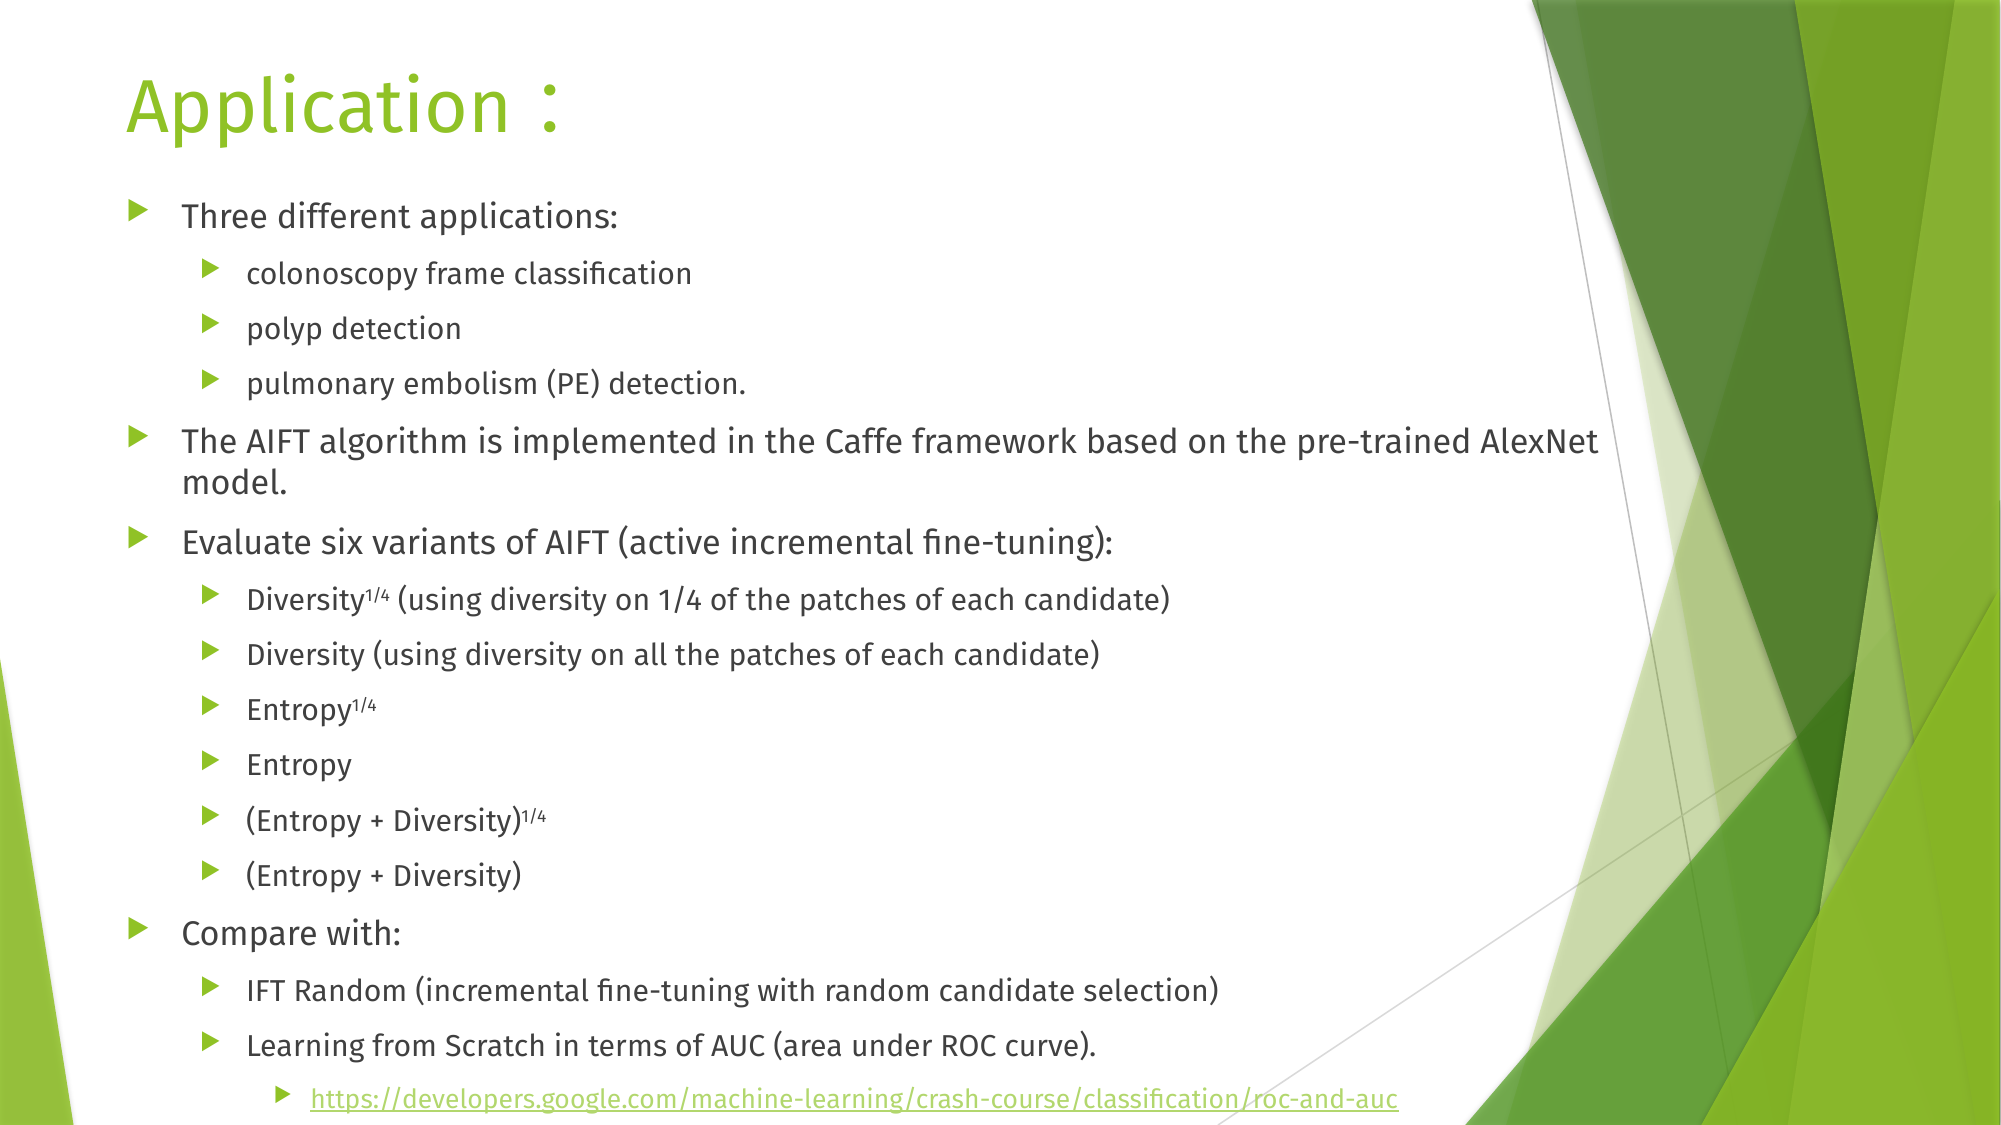

# Application：
Three different applications:
colonoscopy frame classification
polyp detection
pulmonary embolism (PE) detection.
The AIFT algorithm is implemented in the Caffe framework based on the pre-trained AlexNet model.
Evaluate six variants of AIFT (active incremental fine-tuning):
Diversity1/4 (using diversity on 1/4 of the patches of each candidate)
Diversity (using diversity on all the patches of each candidate)
Entropy1/4
Entropy
(Entropy + Diversity)1/4
(Entropy + Diversity)
Compare with:
IFT Random (incremental fine-tuning with random candidate selection)
Learning from Scratch in terms of AUC (area under ROC curve).
https://developers.google.com/machine-learning/crash-course/classification/roc-and-auc